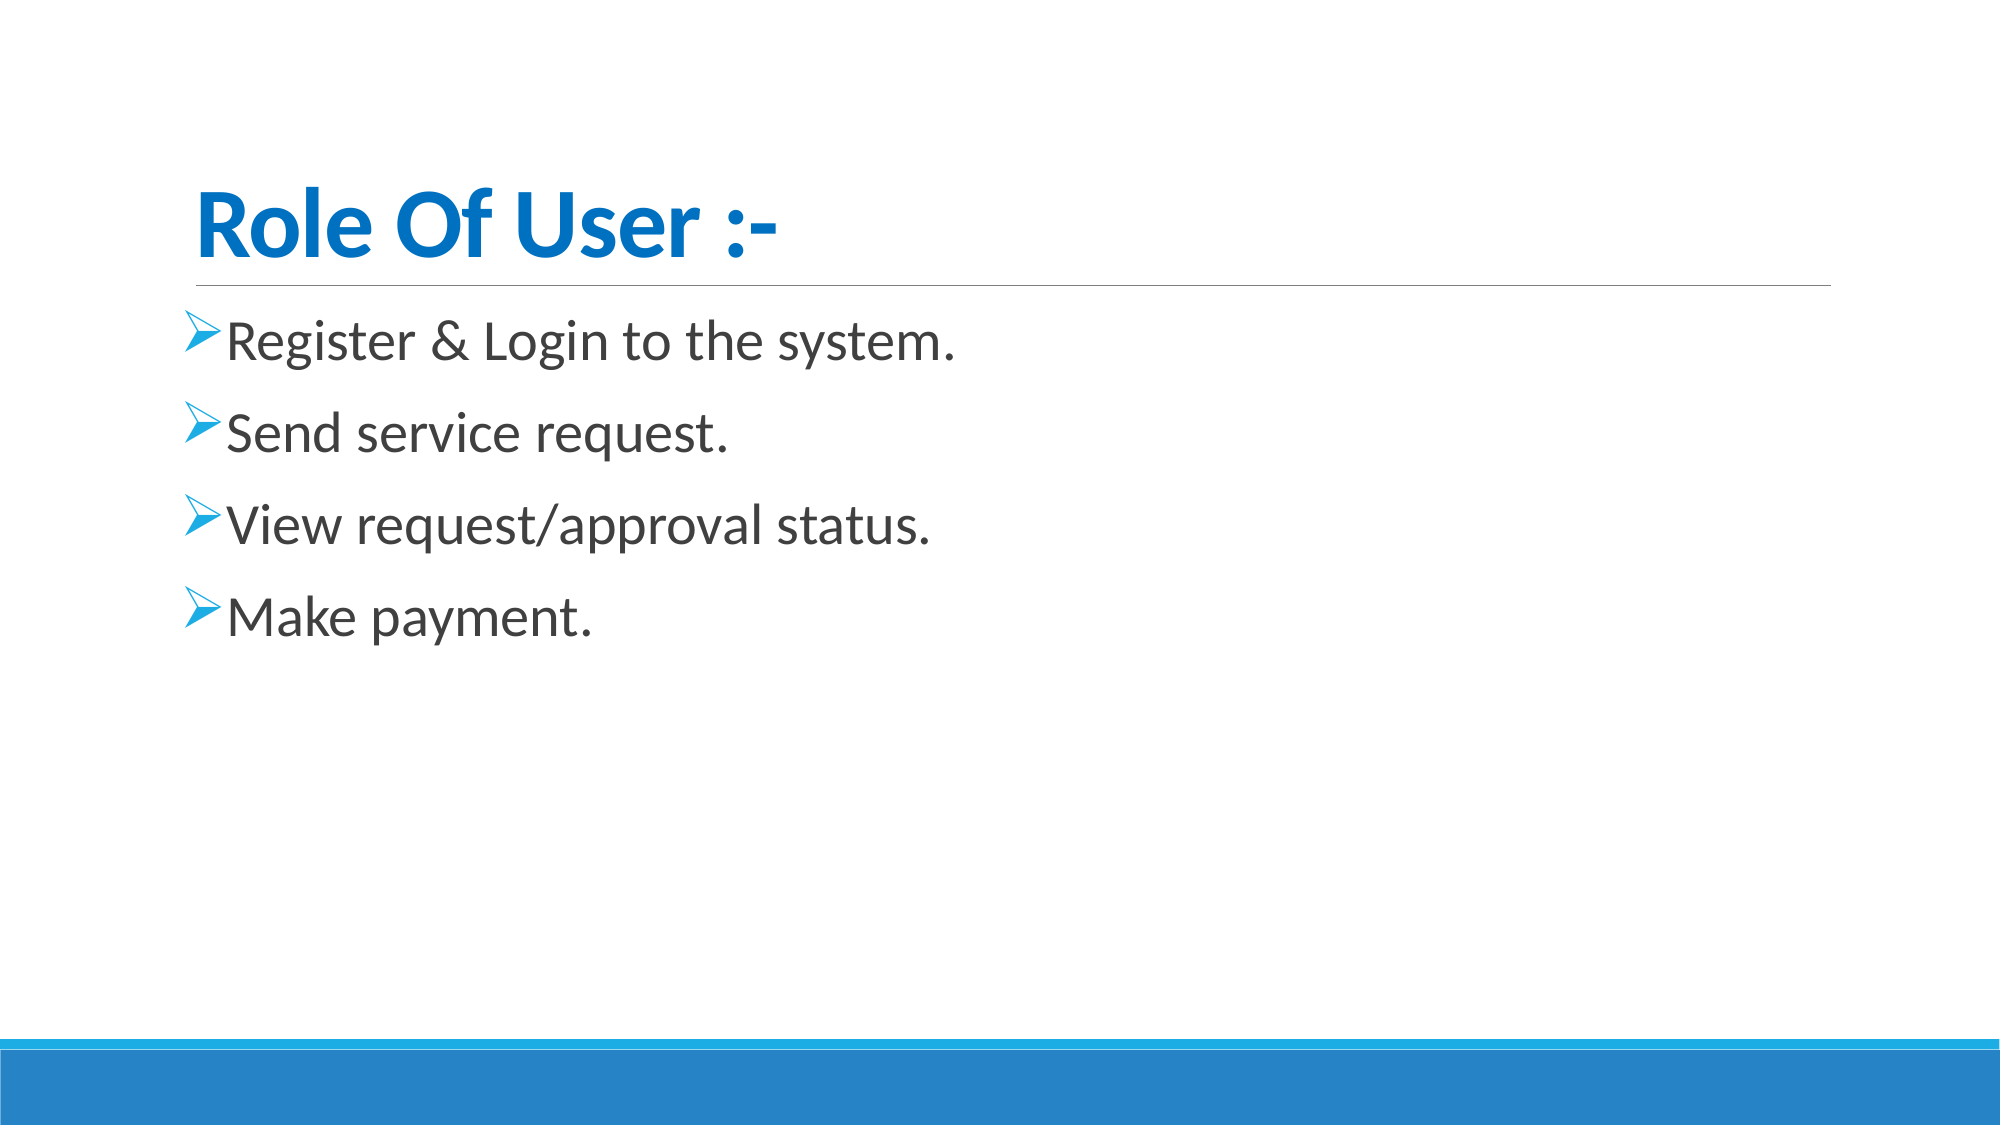

# Role Of User :-
Register & Login to the system.
Send service request.
View request/approval status.
Make payment.